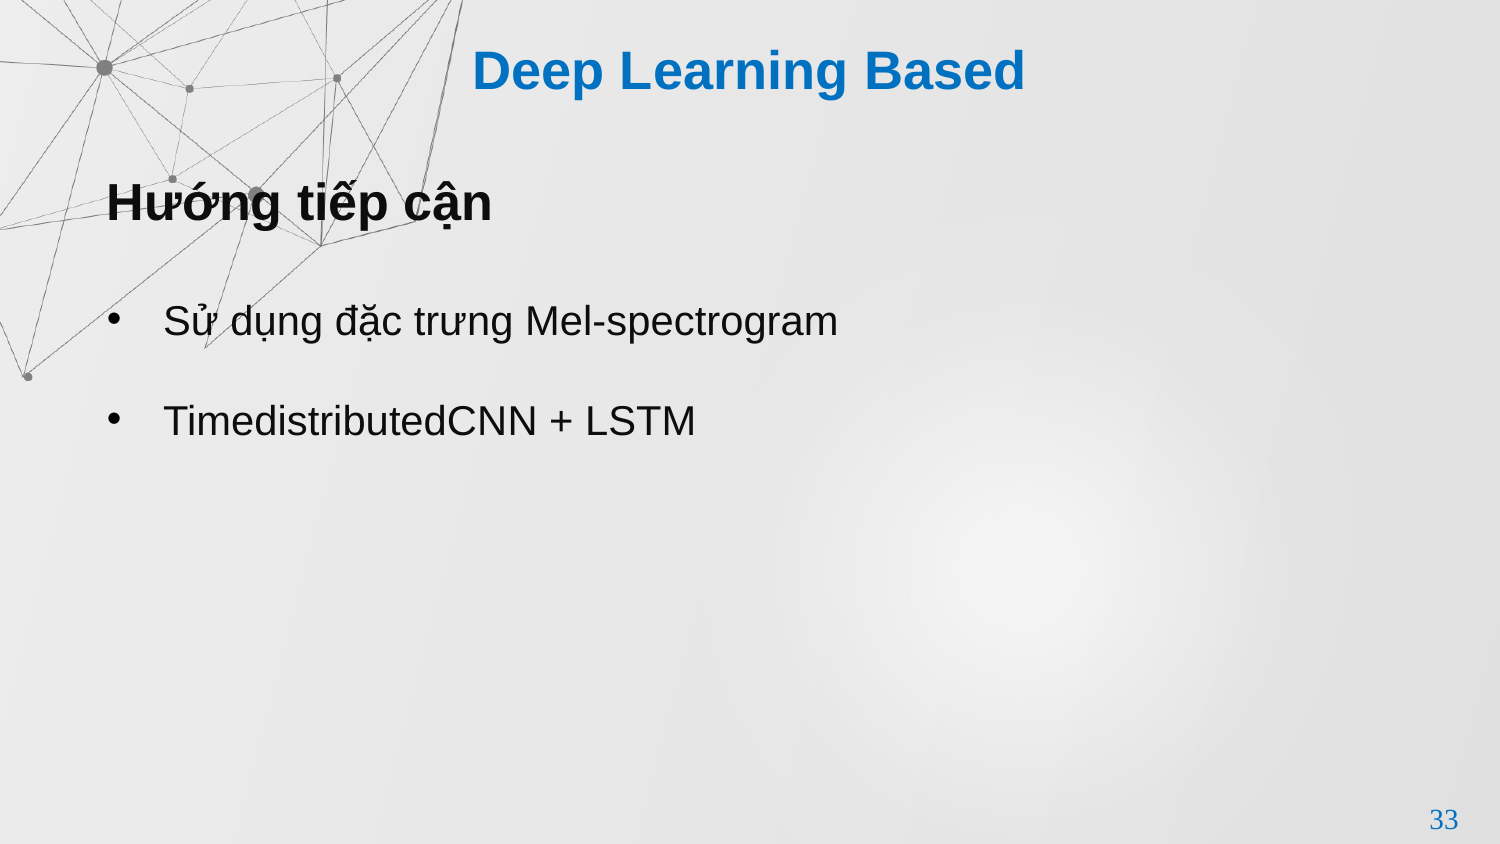

Deep Learning Based
Hướng tiếp cận

Sử dụng đặc trưng Mel-spectrogram

TimedistributedCNN + LSTM

33